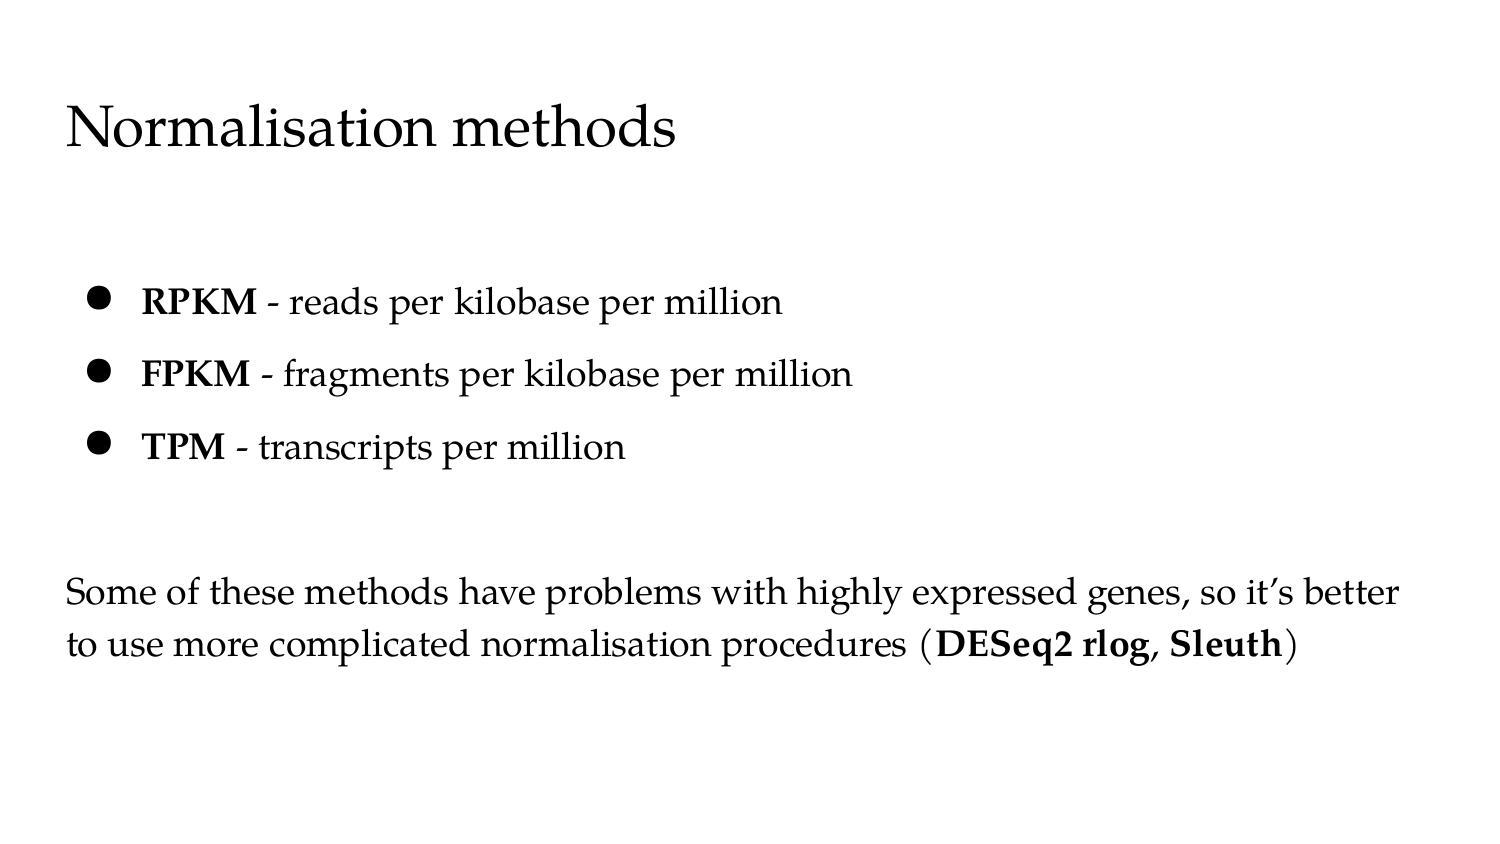

# Normalisation methods

RPKM - reads per kilobase per million
FPKM - fragments per kilobase per million
TPM - transcripts per million

Some of these methods have problems with highly expressed genes, so it’s better to use more complicated normalisation procedures (DESeq2 rlog, Sleuth)